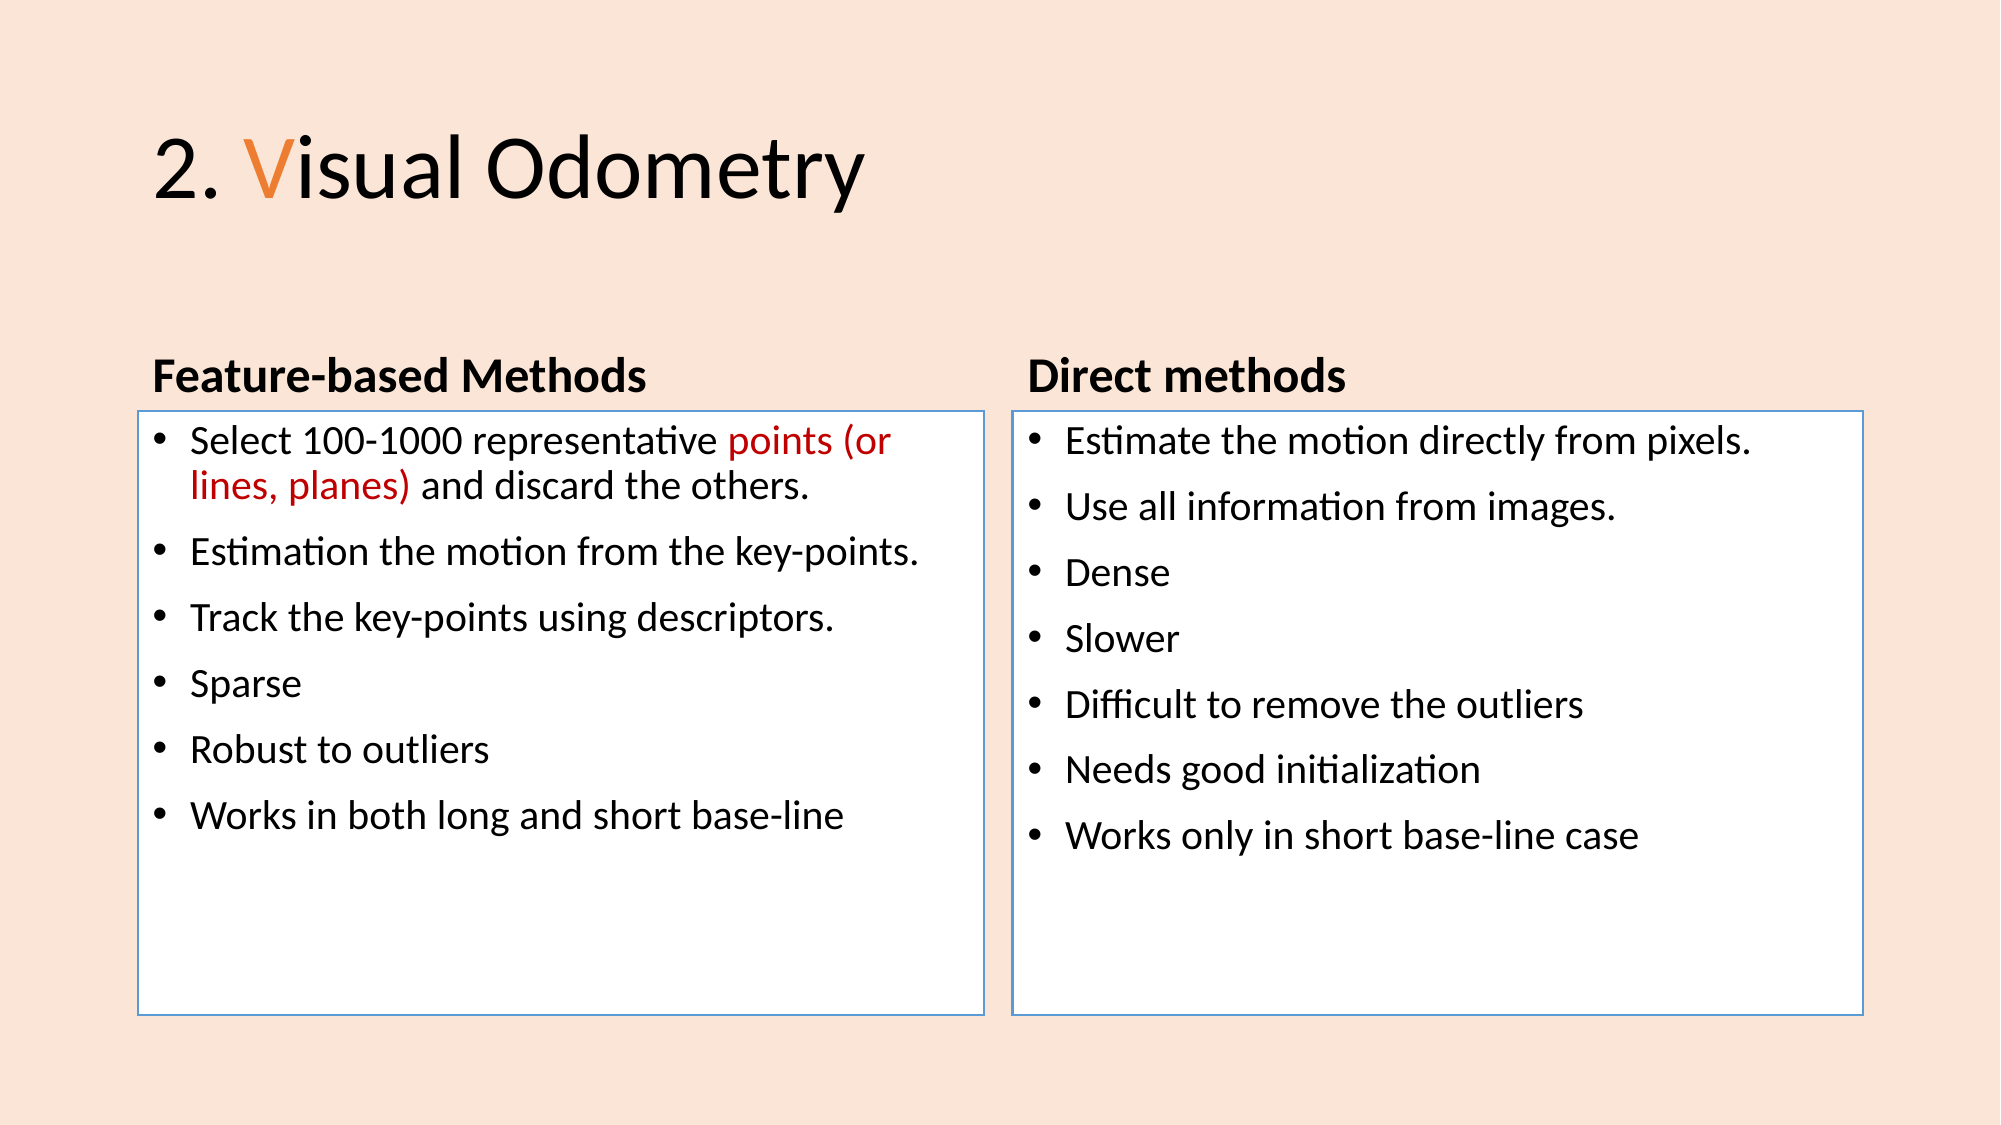

# 2. Visual Odometry
Feature-based Methods
Direct methods
Select 100-1000 representative points (or lines, planes) and discard the others.
Estimation the motion from the key-points.
Track the key-points using descriptors.
Sparse
Robust to outliers
Works in both long and short base-line
Estimate the motion directly from pixels.
Use all information from images.
Dense
Slower
Difficult to remove the outliers
Needs good initialization
Works only in short base-line case